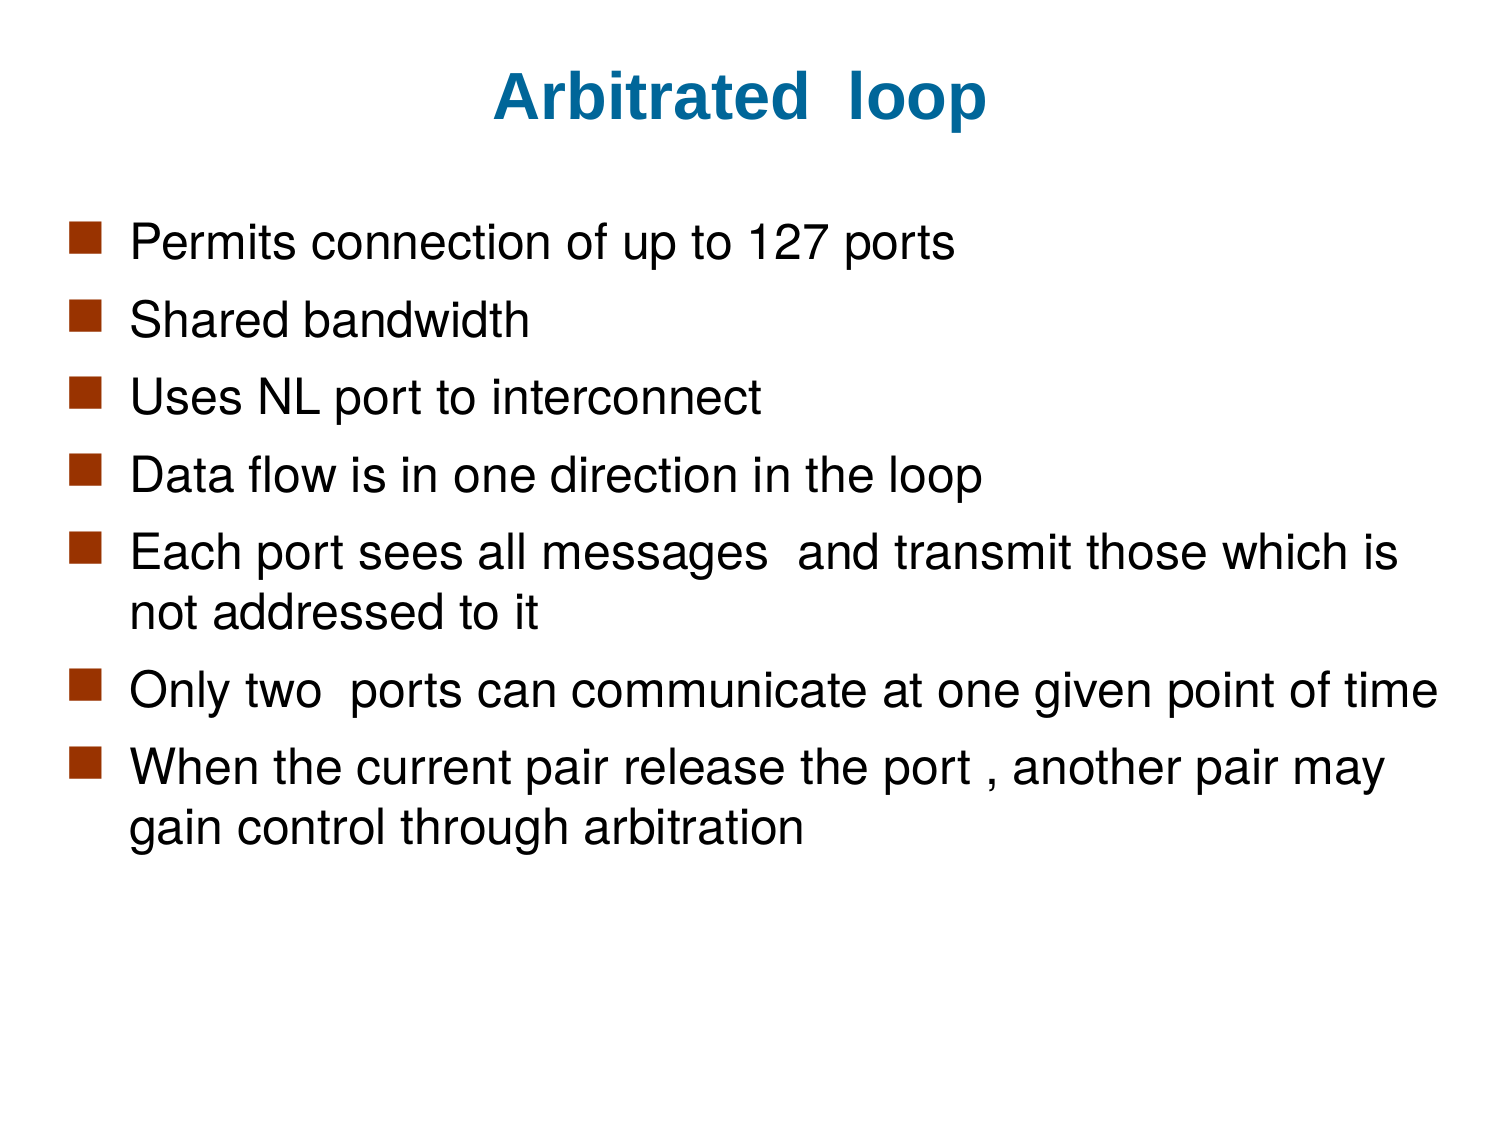

# Arbitrated  loop
Permits connection of up to 127 ports
Shared bandwidth
Uses NL port to interconnect
Data flow is in one direction in the loop
Each port sees all messages  and transmit those which is not addressed to it
Only two  ports can communicate at one given point of time
When the current pair release the port , another pair may gain control through arbitration